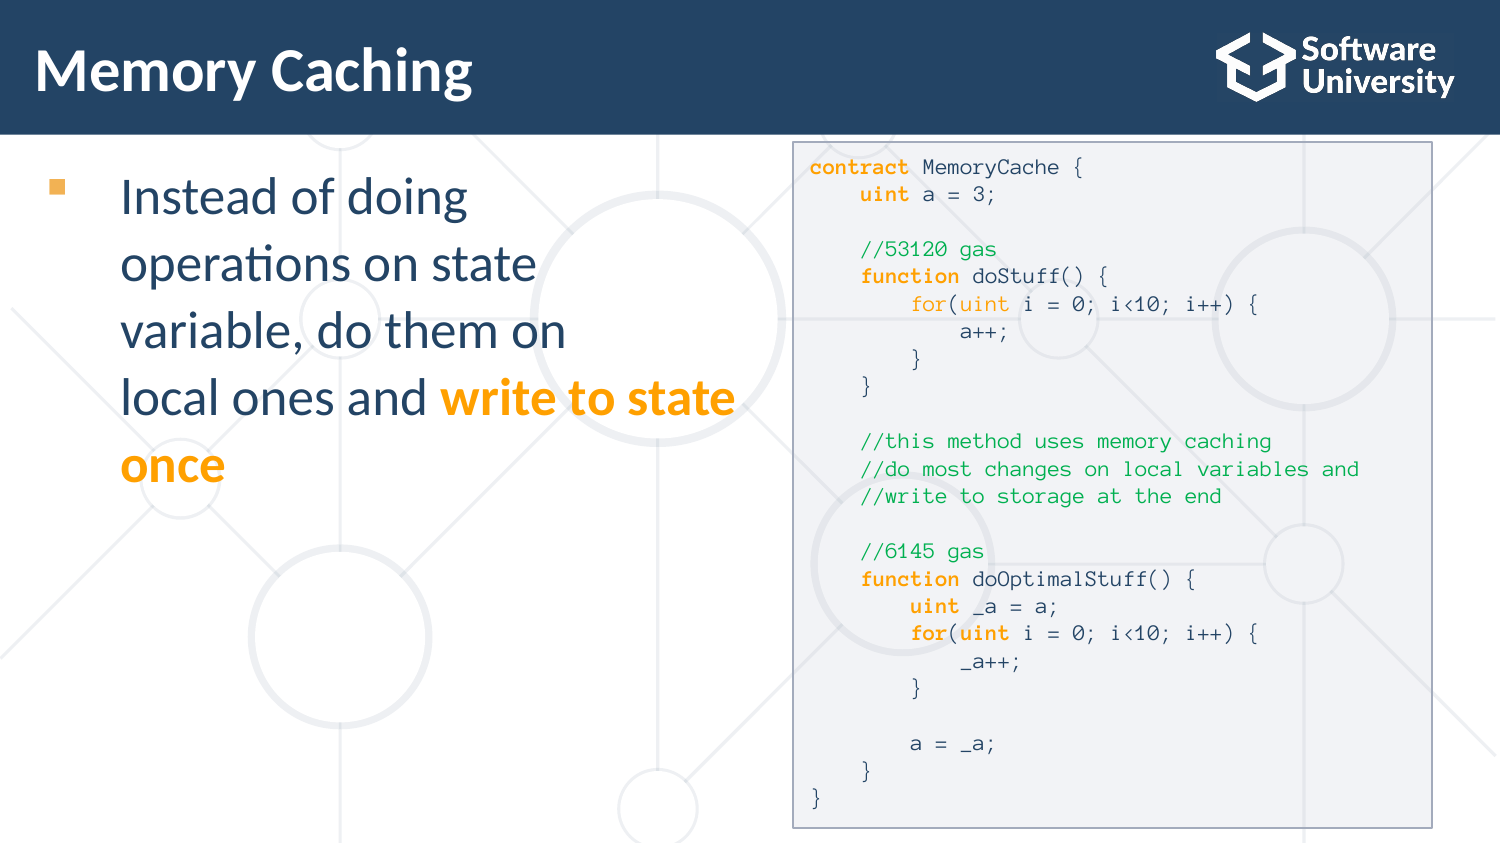

# Memory Caching
contract MemoryCache {
    uint a = 3;

    //53120 gas
    function doStuff() {
        for(uint i = 0; i<10; i++) {
            a++;
        }
    }

    //this method uses memory caching
    //do most changes on local variables and
    //write to storage at the end

    //6145 gas
    function doOptimalStuff() {
        uint _a = a;
        for(uint i = 0; i<10; i++) {
            _a++;
        }

        a = _a;
    }
}
Instead of doing
operations on state
variable, do them on
local ones and write to state
once